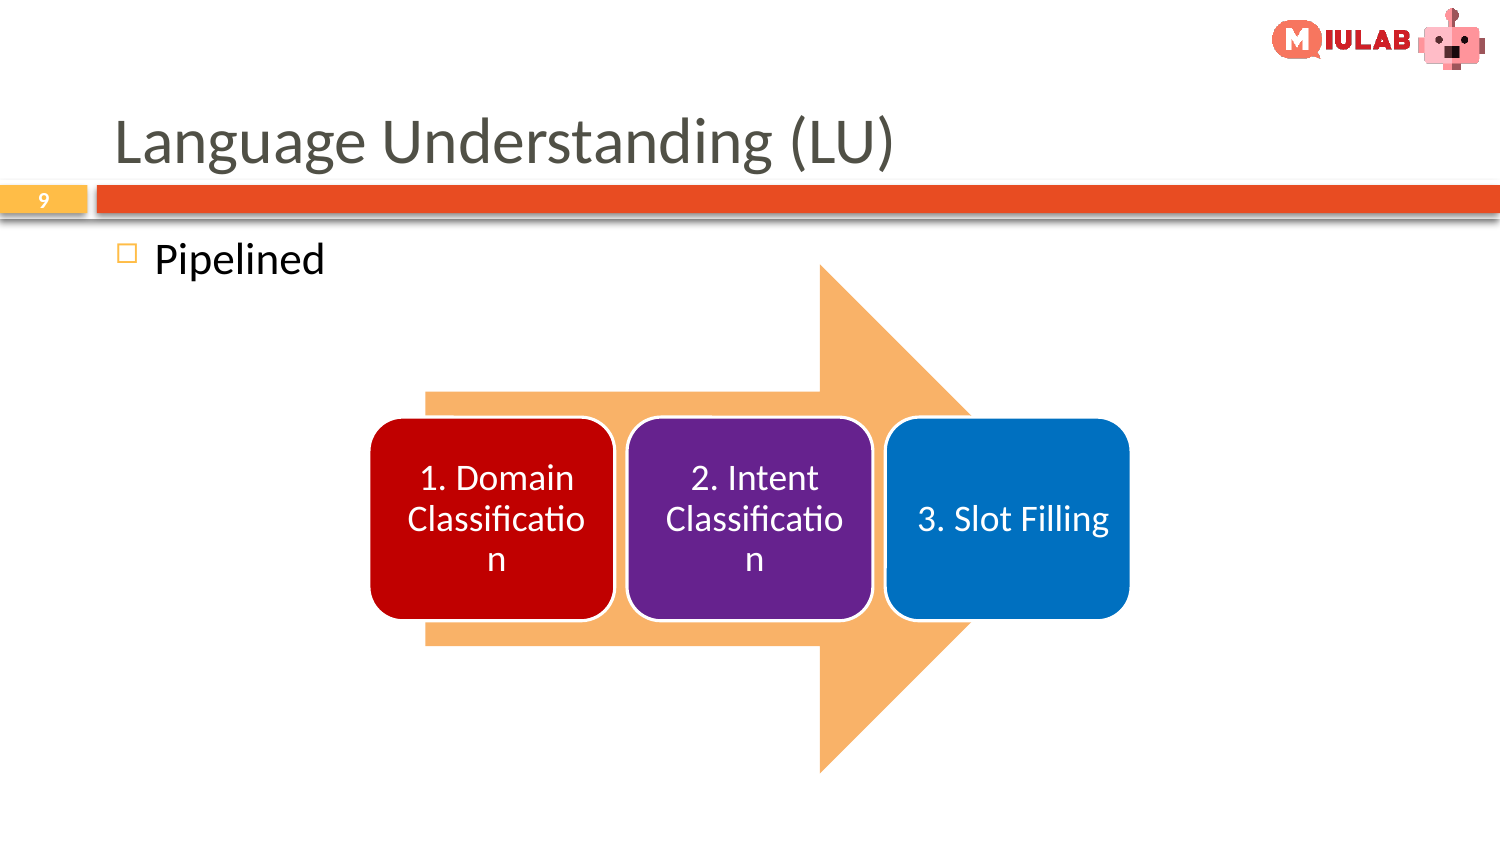

# Language Understanding (LU)
Pipelined
1. Domain Classification
2. Intent Classification
3. Slot Filling
9